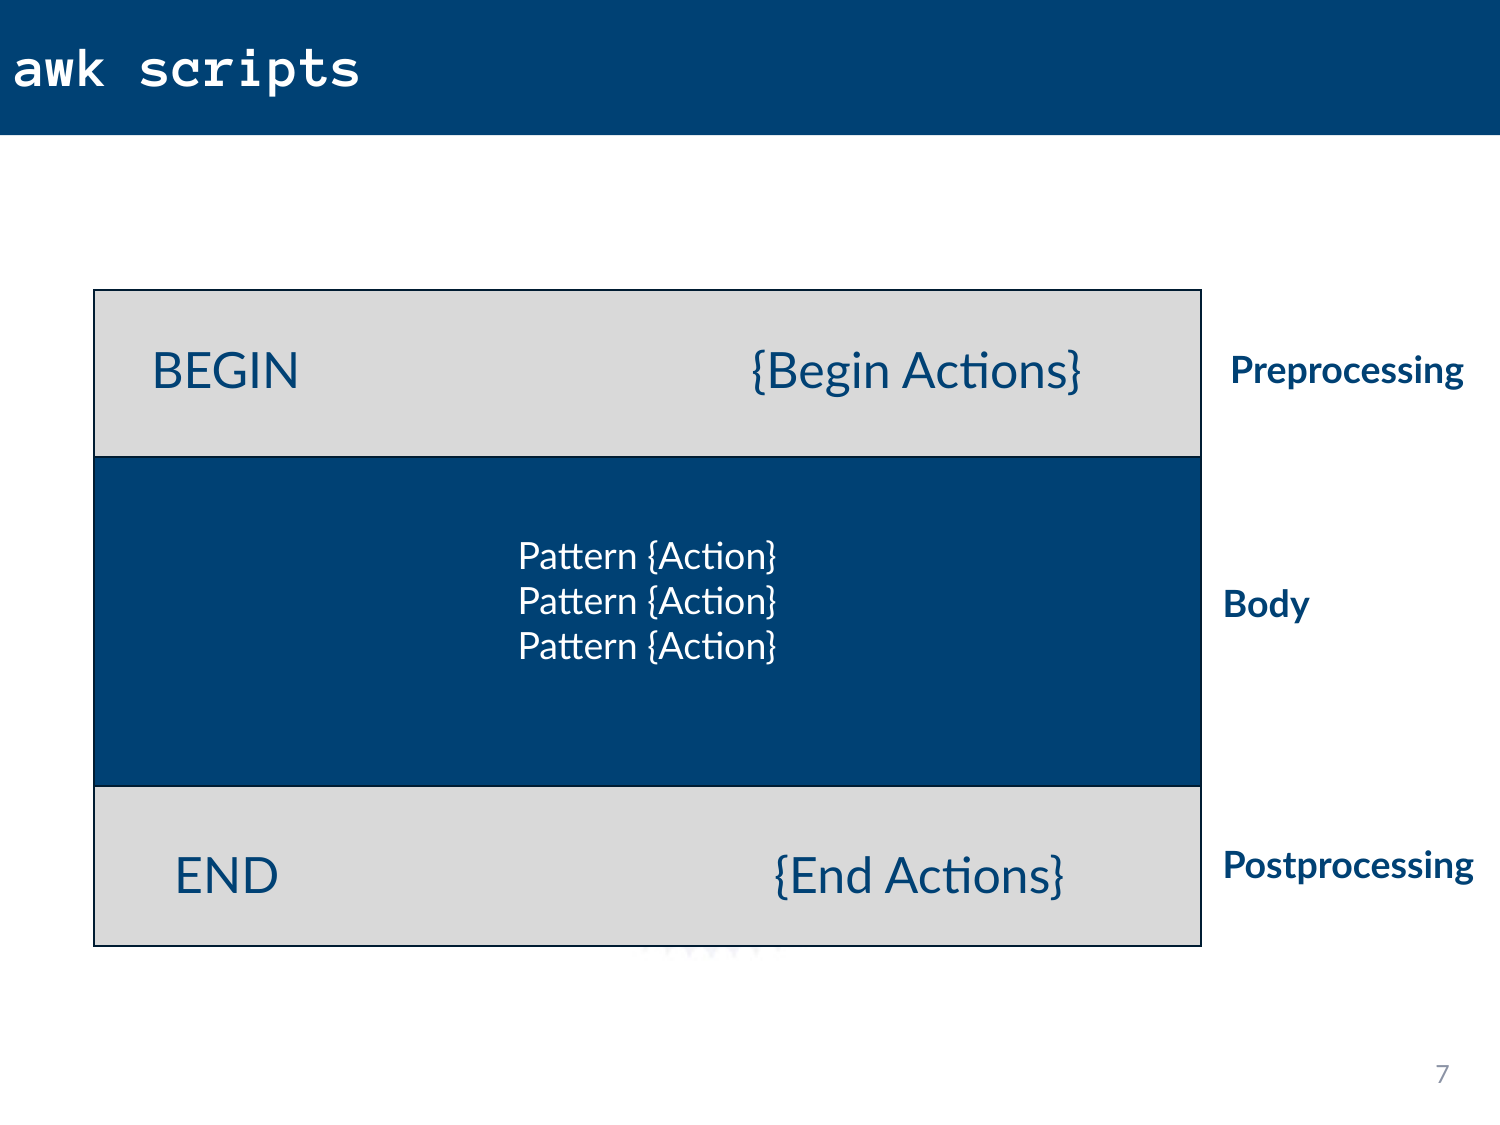

awk scripts
BEGIN
BEGIN				{Begin Actions}
Preprocessing
Pattern {Action}
Pattern {Action}
Pattern {Action}

Body
Postprocessing
END  				{End Actions}
7